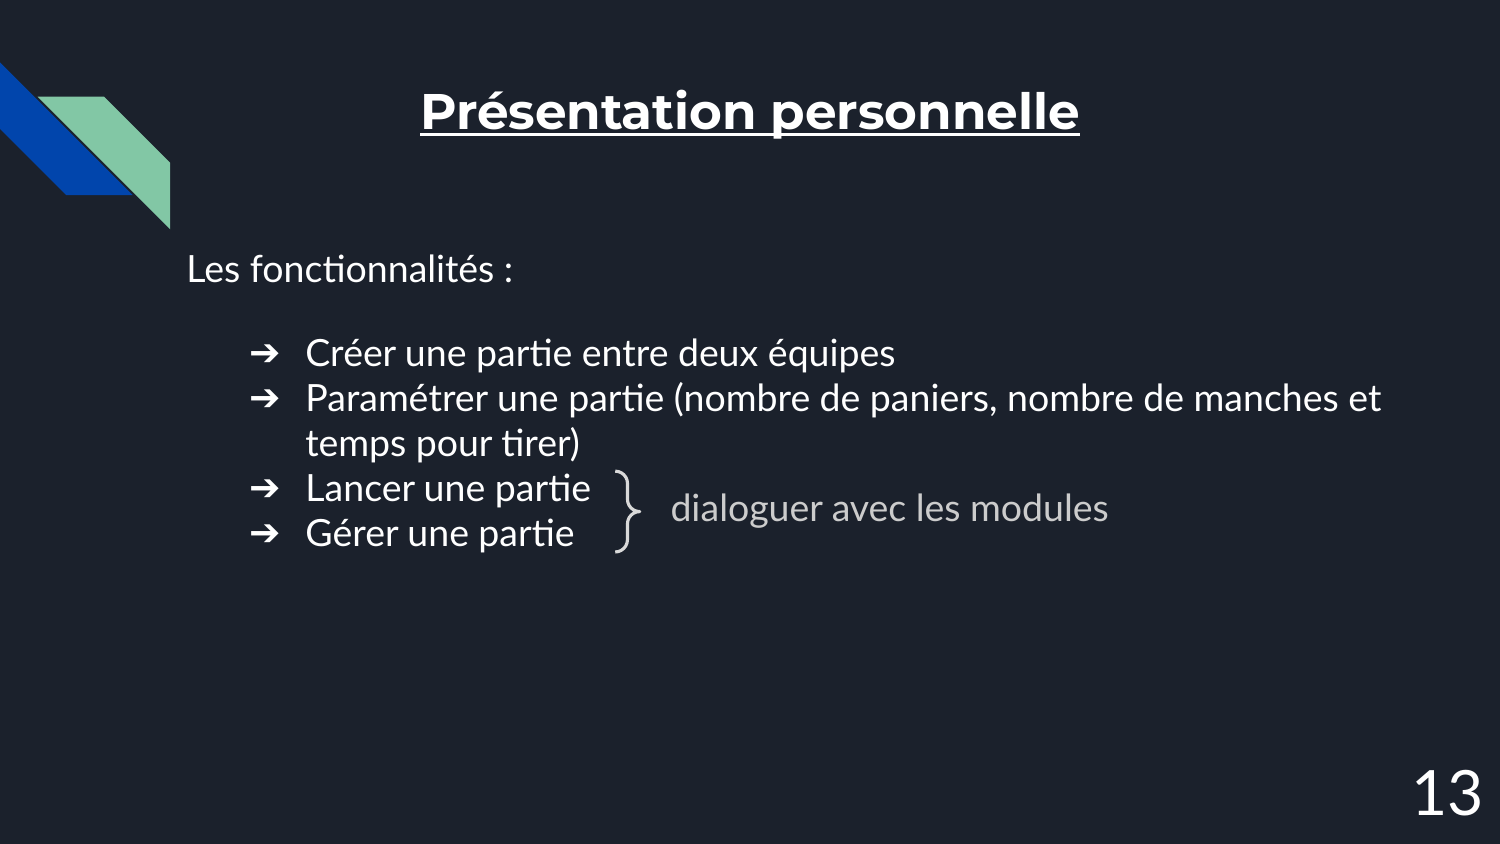

# Présentation personnelle
Les fonctionnalités :
Créer une partie entre deux équipes
Paramétrer une partie (nombre de paniers, nombre de manches et temps pour tirer)
Lancer une partie
Gérer une partie

dialoguer avec les modules

13